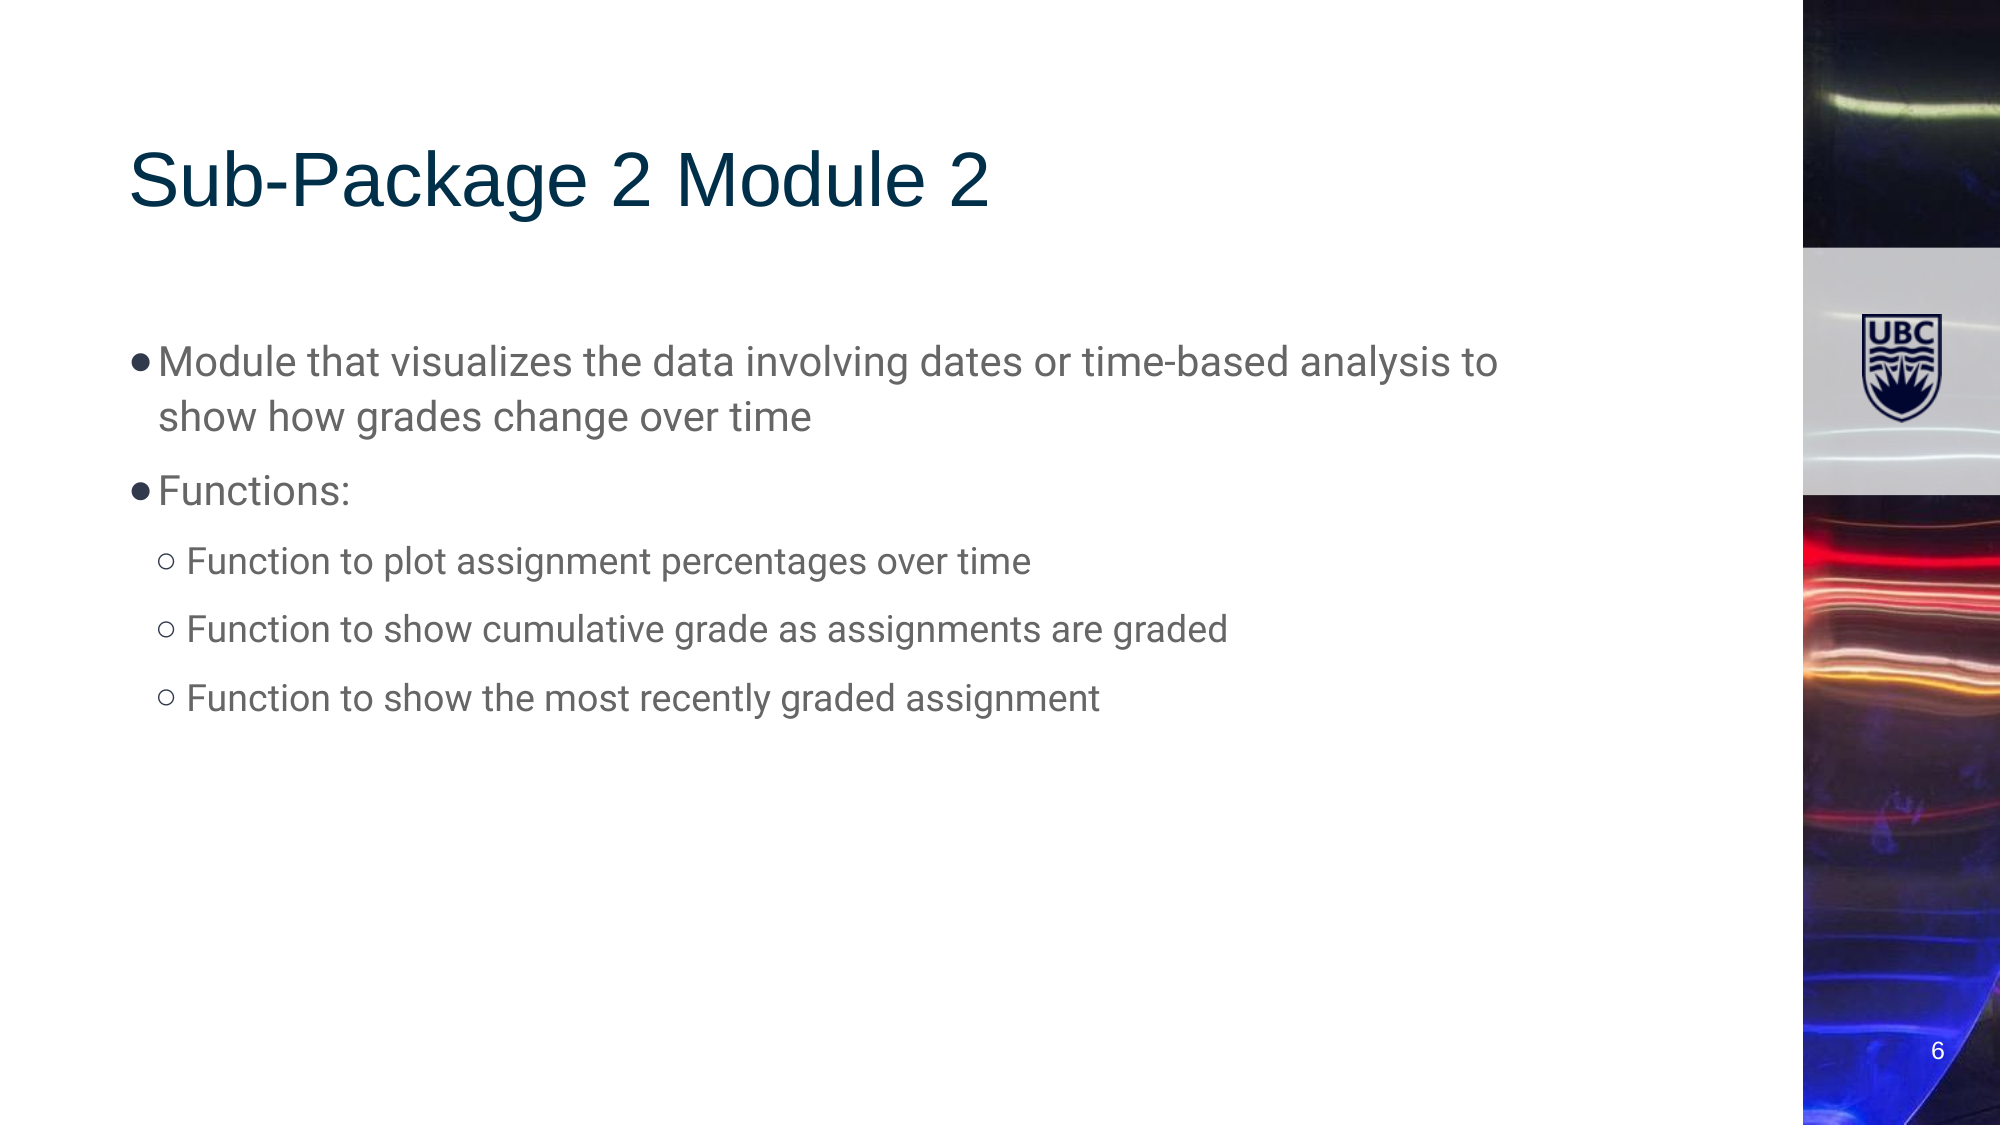

# Sub-Package 2 Module 2

Module that visualizes the data involving dates or time-based analysis to
show how grades change over time
Functions:
Function to plot assignment percentages over time
Function to show cumulative grade as assignments are graded
Function to show the most recently graded assignment